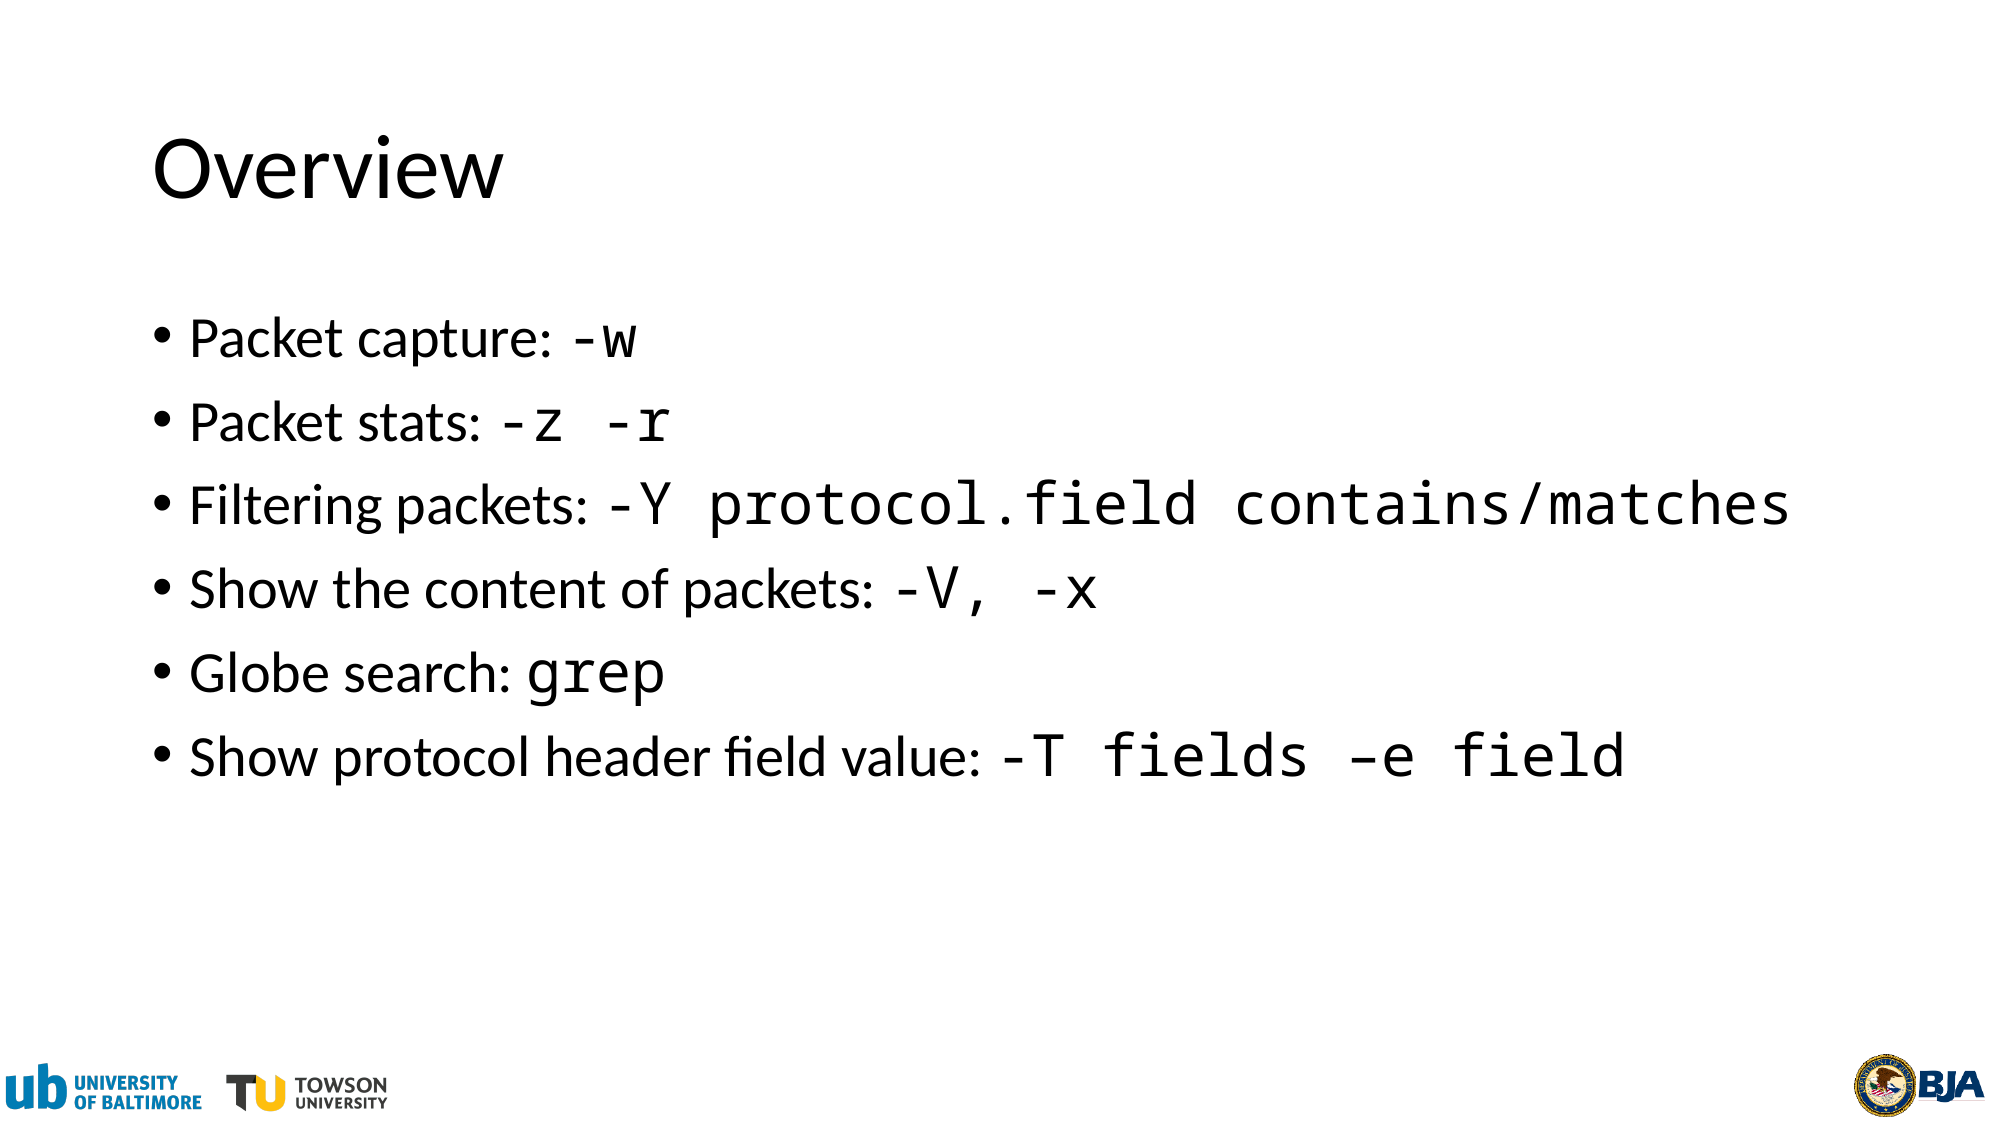

# Overview
Packet capture: -w
Packet stats: -z -r
Filtering packets: -Y protocol.field contains/matches
Show the content of packets: -V, -x
Globe search: grep
Show protocol header field value: -T fields –e field